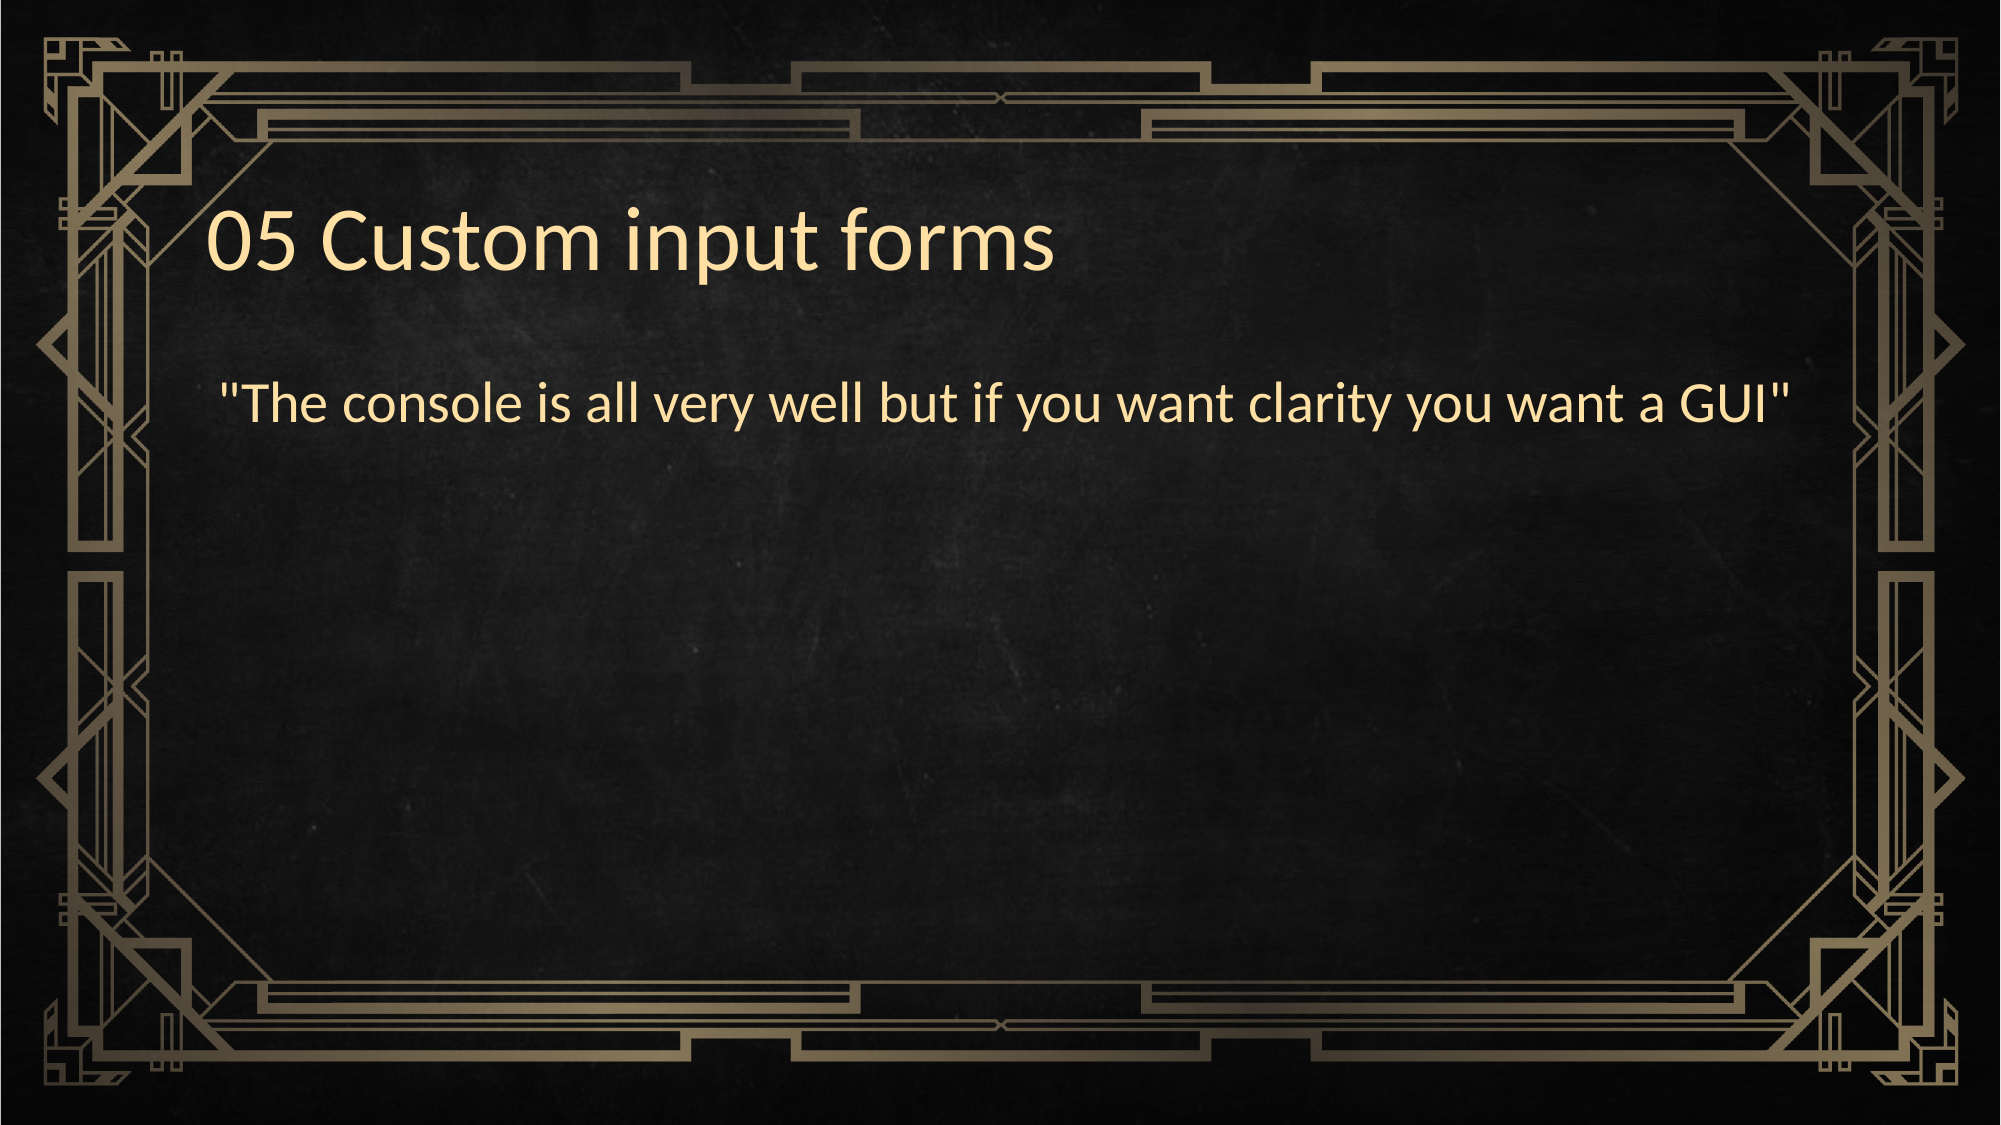

# 05 Custom input forms
"The console is all very well but if you want clarity you want a GUI"